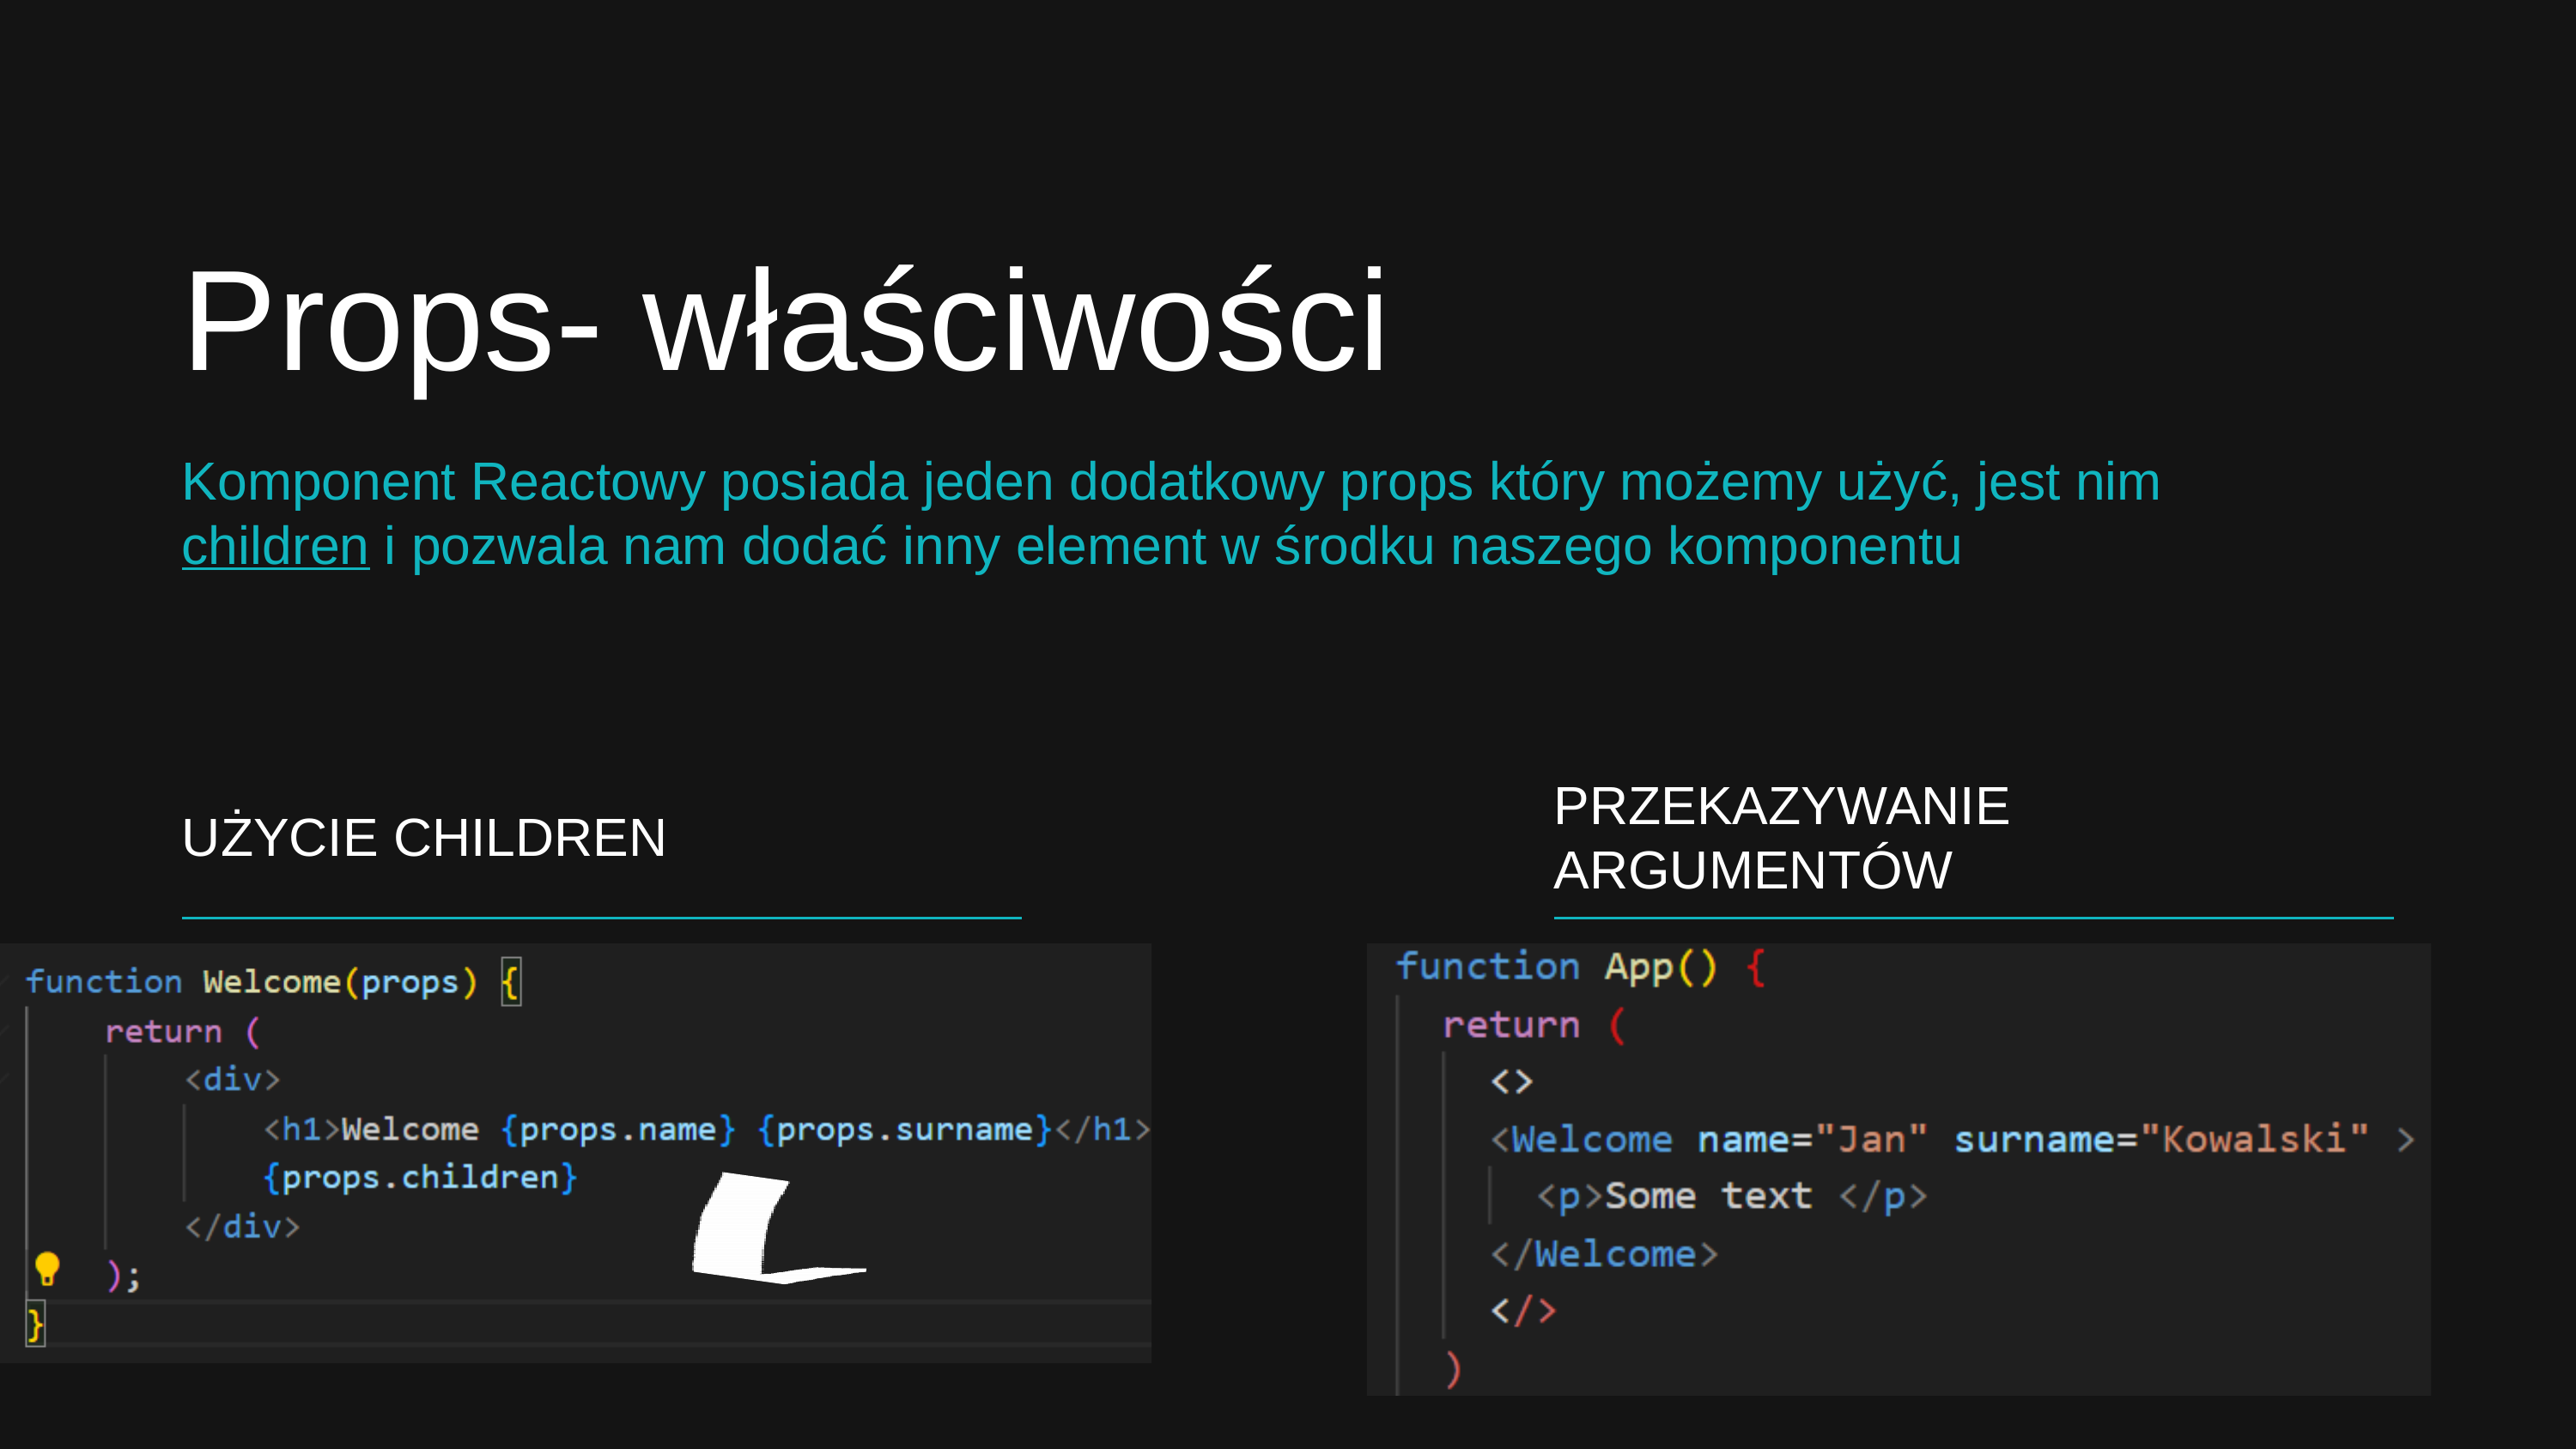

Props- właściwości
Komponent Reactowy posiada jeden dodatkowy props który możemy użyć, jest nim children i pozwala nam dodać inny element w środku naszego komponentu
| UŻYCIE CHILDREN |  |  | PRZEKAZYWANIE ARGUMENTÓW |
| --- | --- | --- | --- |
|  |  |  |  |